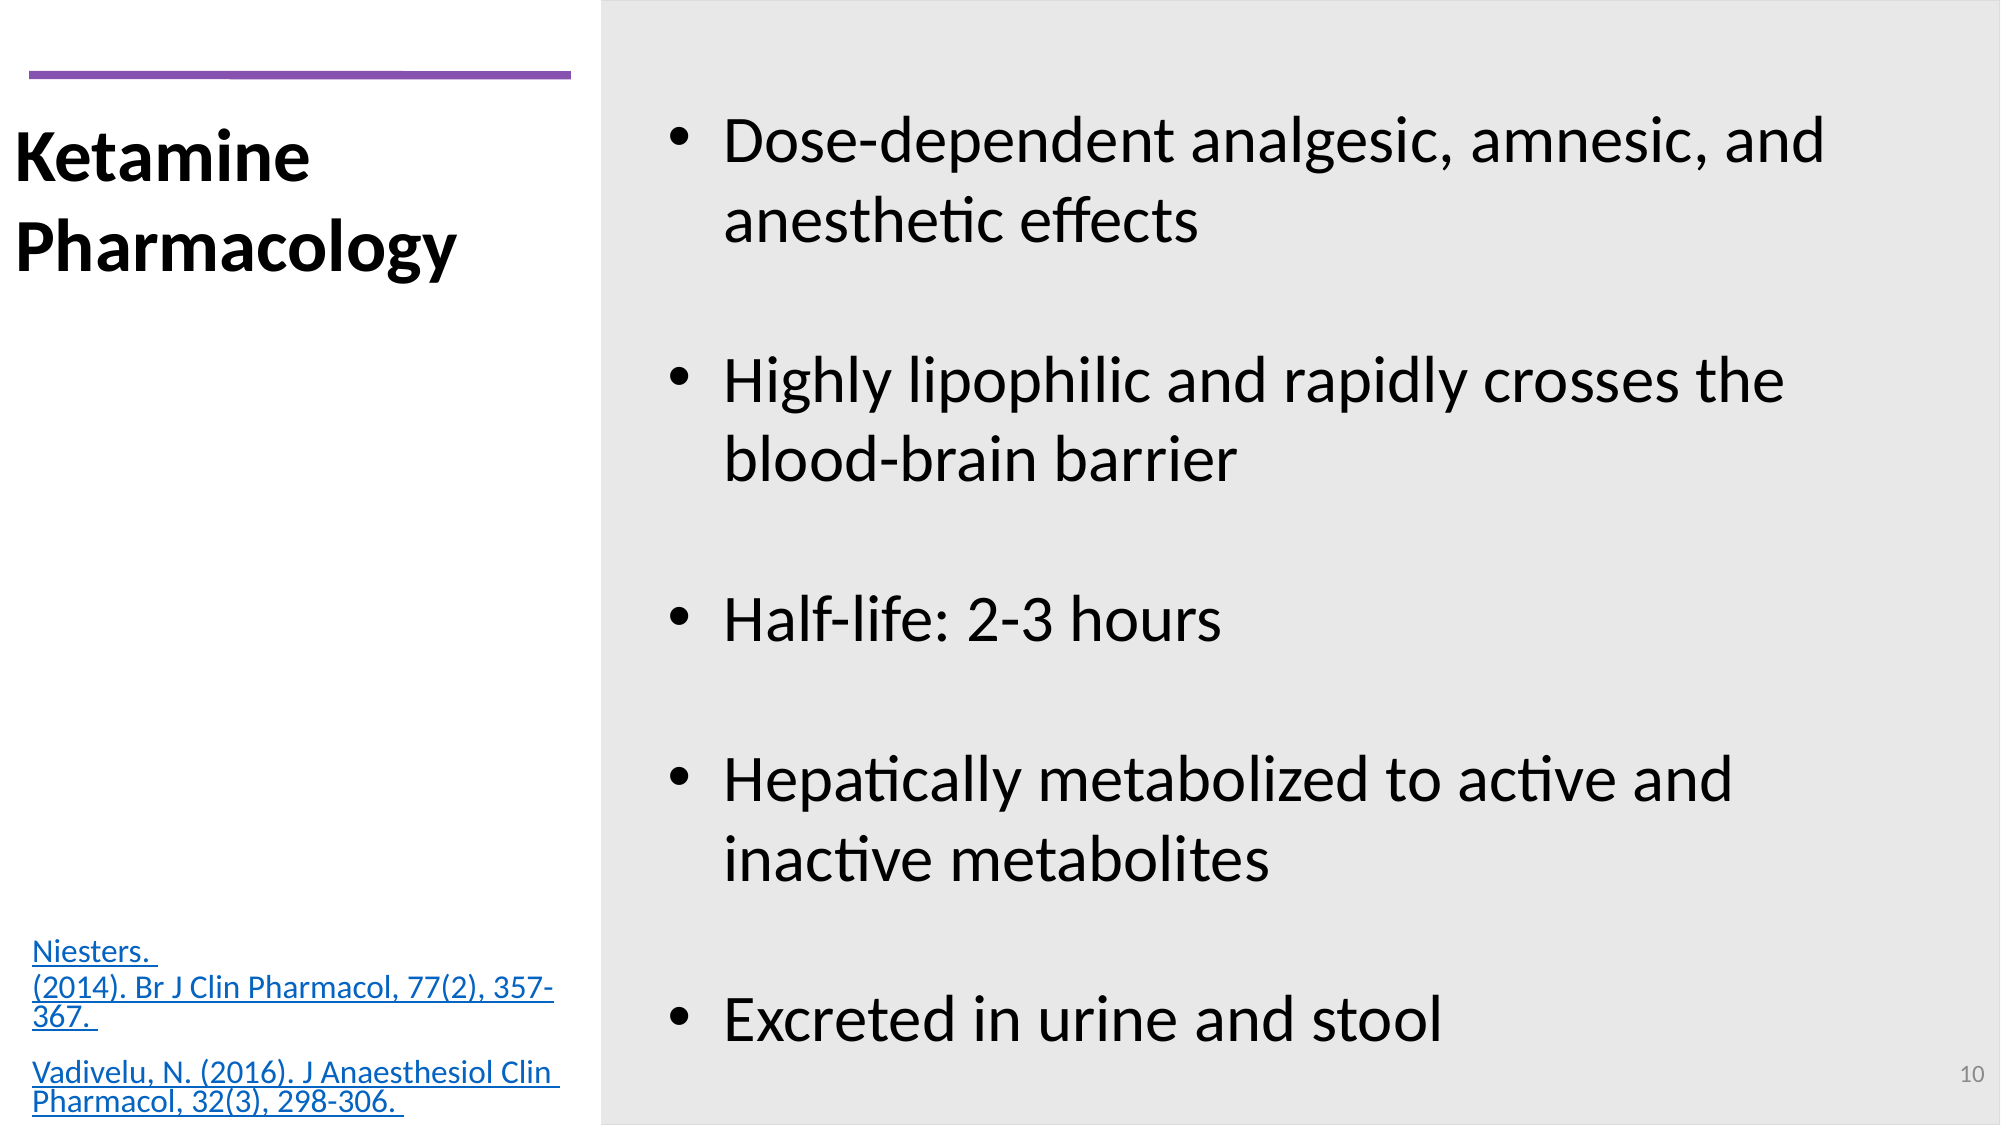

Dose-dependent analgesic, amnesic, and anesthetic effects

Highly lipophilic and rapidly crosses the blood-brain barrier

Half-life: 2-3 hours

Hepatically metabolized to active and inactive metabolites

Excreted in urine and stool
Ketamine Pharmacology
Niesters. (2014). Br J Clin Pharmacol, 77(2), 357-367.
Vadivelu, N. (2016). J Anaesthesiol Clin Pharmacol, 32(3), 298-306.
10